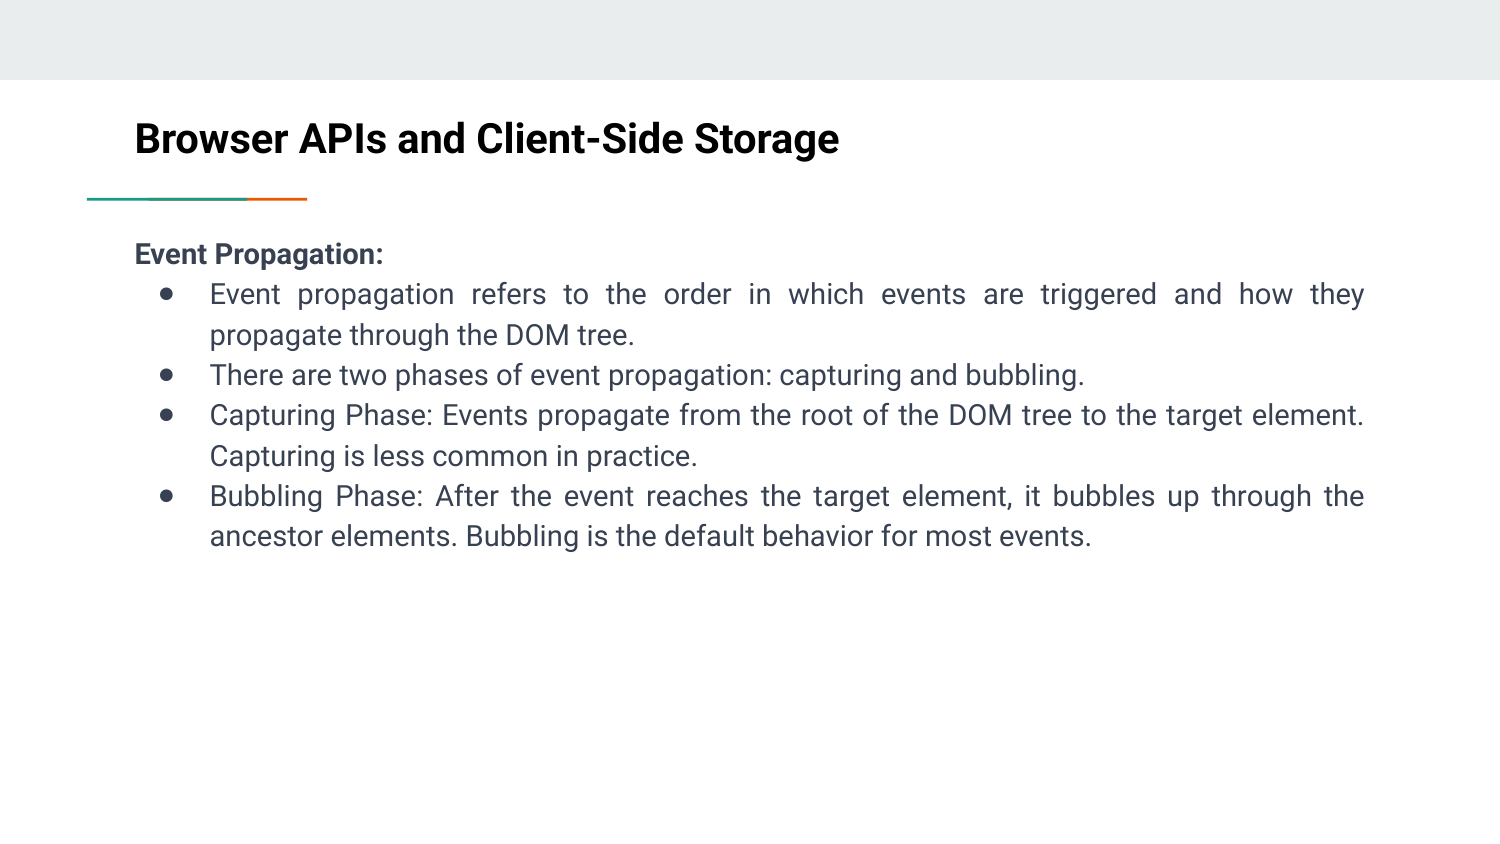

# Browser APIs and Client-Side Storage

Event Propagation:
Event propagation refers to the order in which events are triggered and how they propagate through the DOM tree.
There are two phases of event propagation: capturing and bubbling.
Capturing Phase: Events propagate from the root of the DOM tree to the target element. Capturing is less common in practice.
Bubbling Phase: After the event reaches the target element, it bubbles up through the ancestor elements. Bubbling is the default behavior for most events.